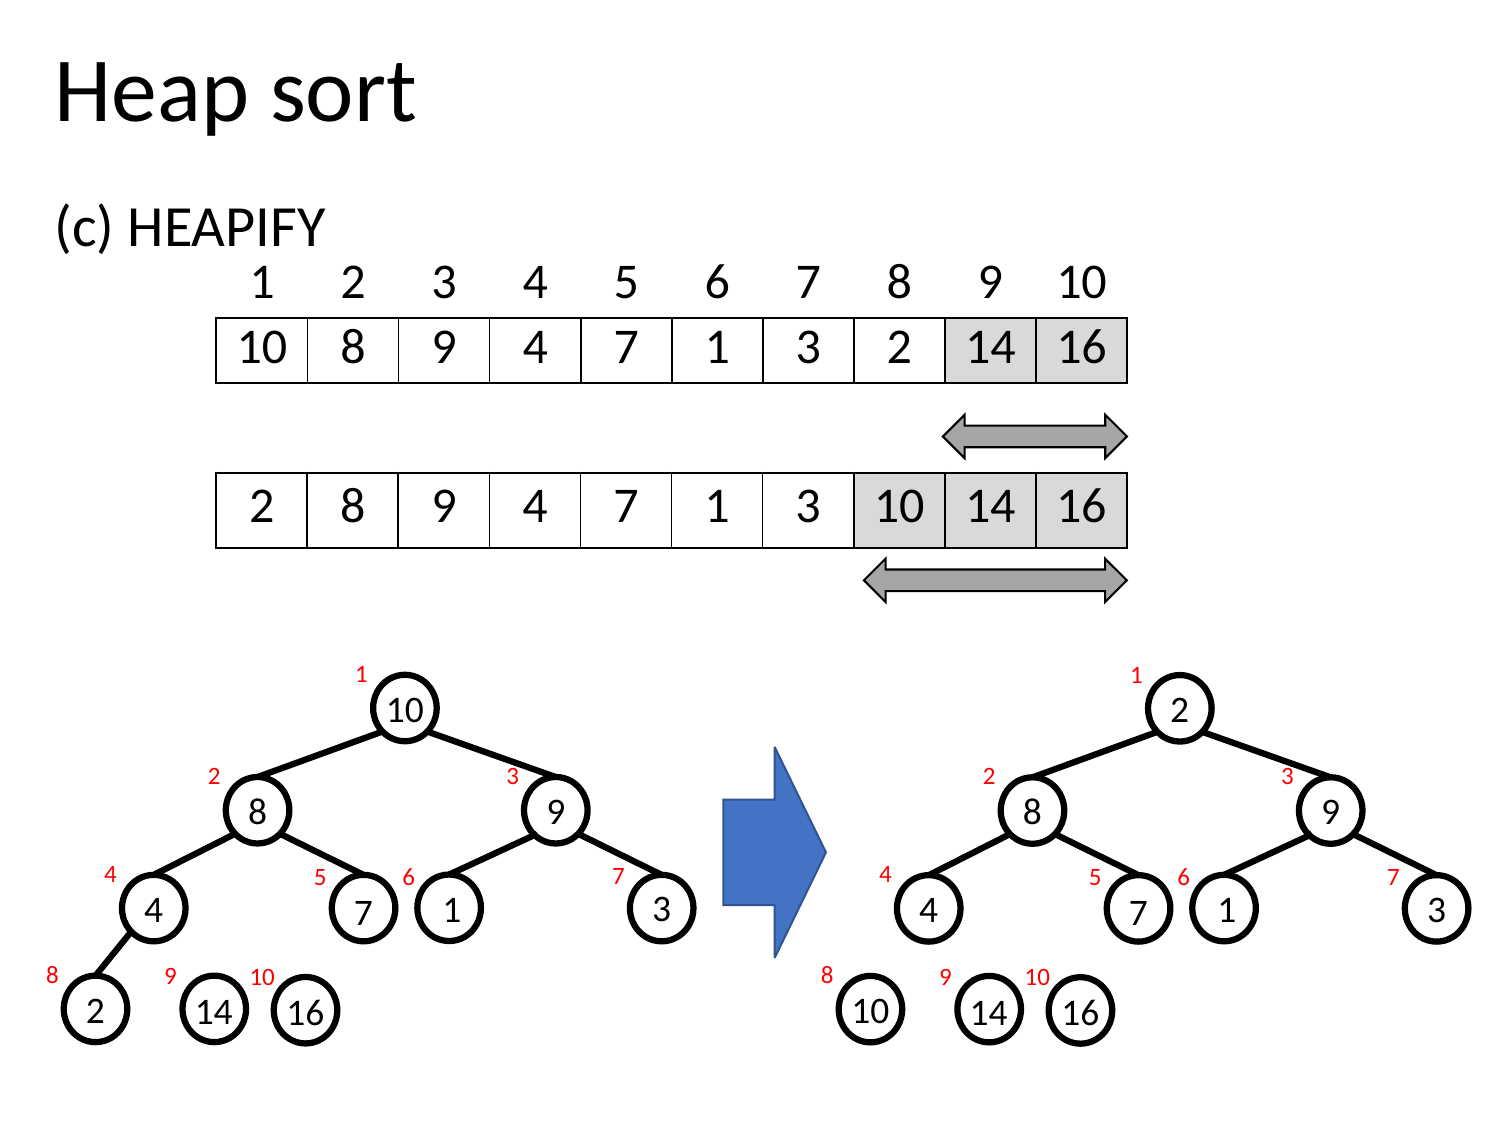

# Heap sort
(c) HEAPIFY

| 1 | 2 | 3 | 4 | 5 | 6 | 7 | 8 | 9 | 10 |
| --- | --- | --- | --- | --- | --- | --- | --- | --- | --- |
| 10 | 8 | 9 | 4 | 7 | 1 | 3 | 2 | 14 | 16 |

| 2 | 8 | 9 | 4 | 7 | 1 | 3 | 10 | 14 | 16 |
| --- | --- | --- | --- | --- | --- | --- | --- | --- | --- |

1
1

10
2

2
3
2
3

8
9
8
9
4
4
7
7
6
5
6
5

3
3
4
1
4
1
7
7
8
8
9
9
10
10

2
10
14
14
16
16